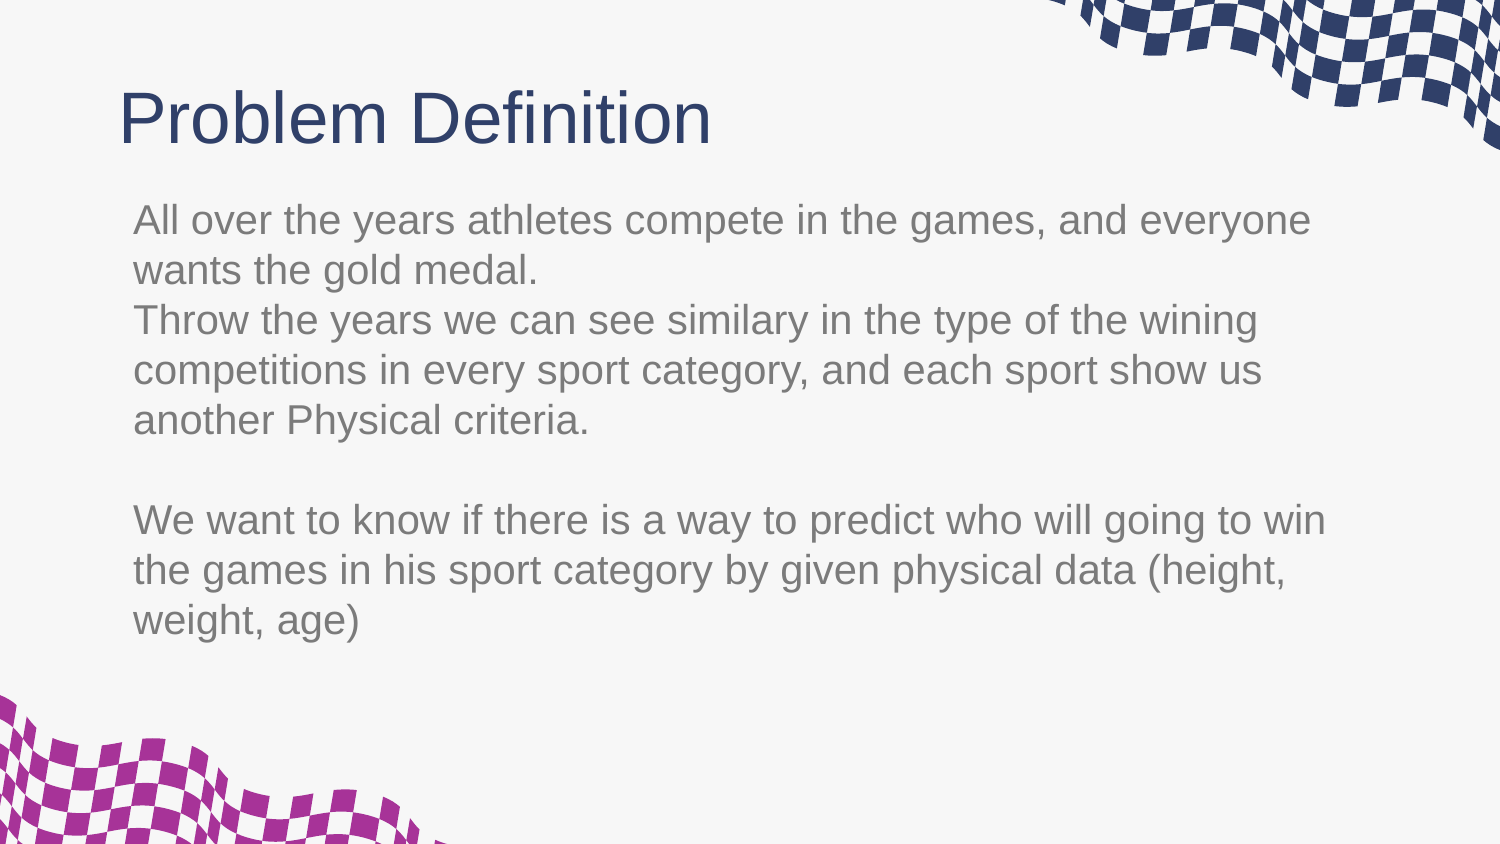

# Problem Definition
All over the years athletes compete in the games, and everyone wants the gold medal.
Throw the years we can see similary in the type of the wining competitions in every sport category, and each sport show us another Physical criteria.

We want to know if there is a way to predict who will going to win the games in his sport category by given physical data (height, weight, age)